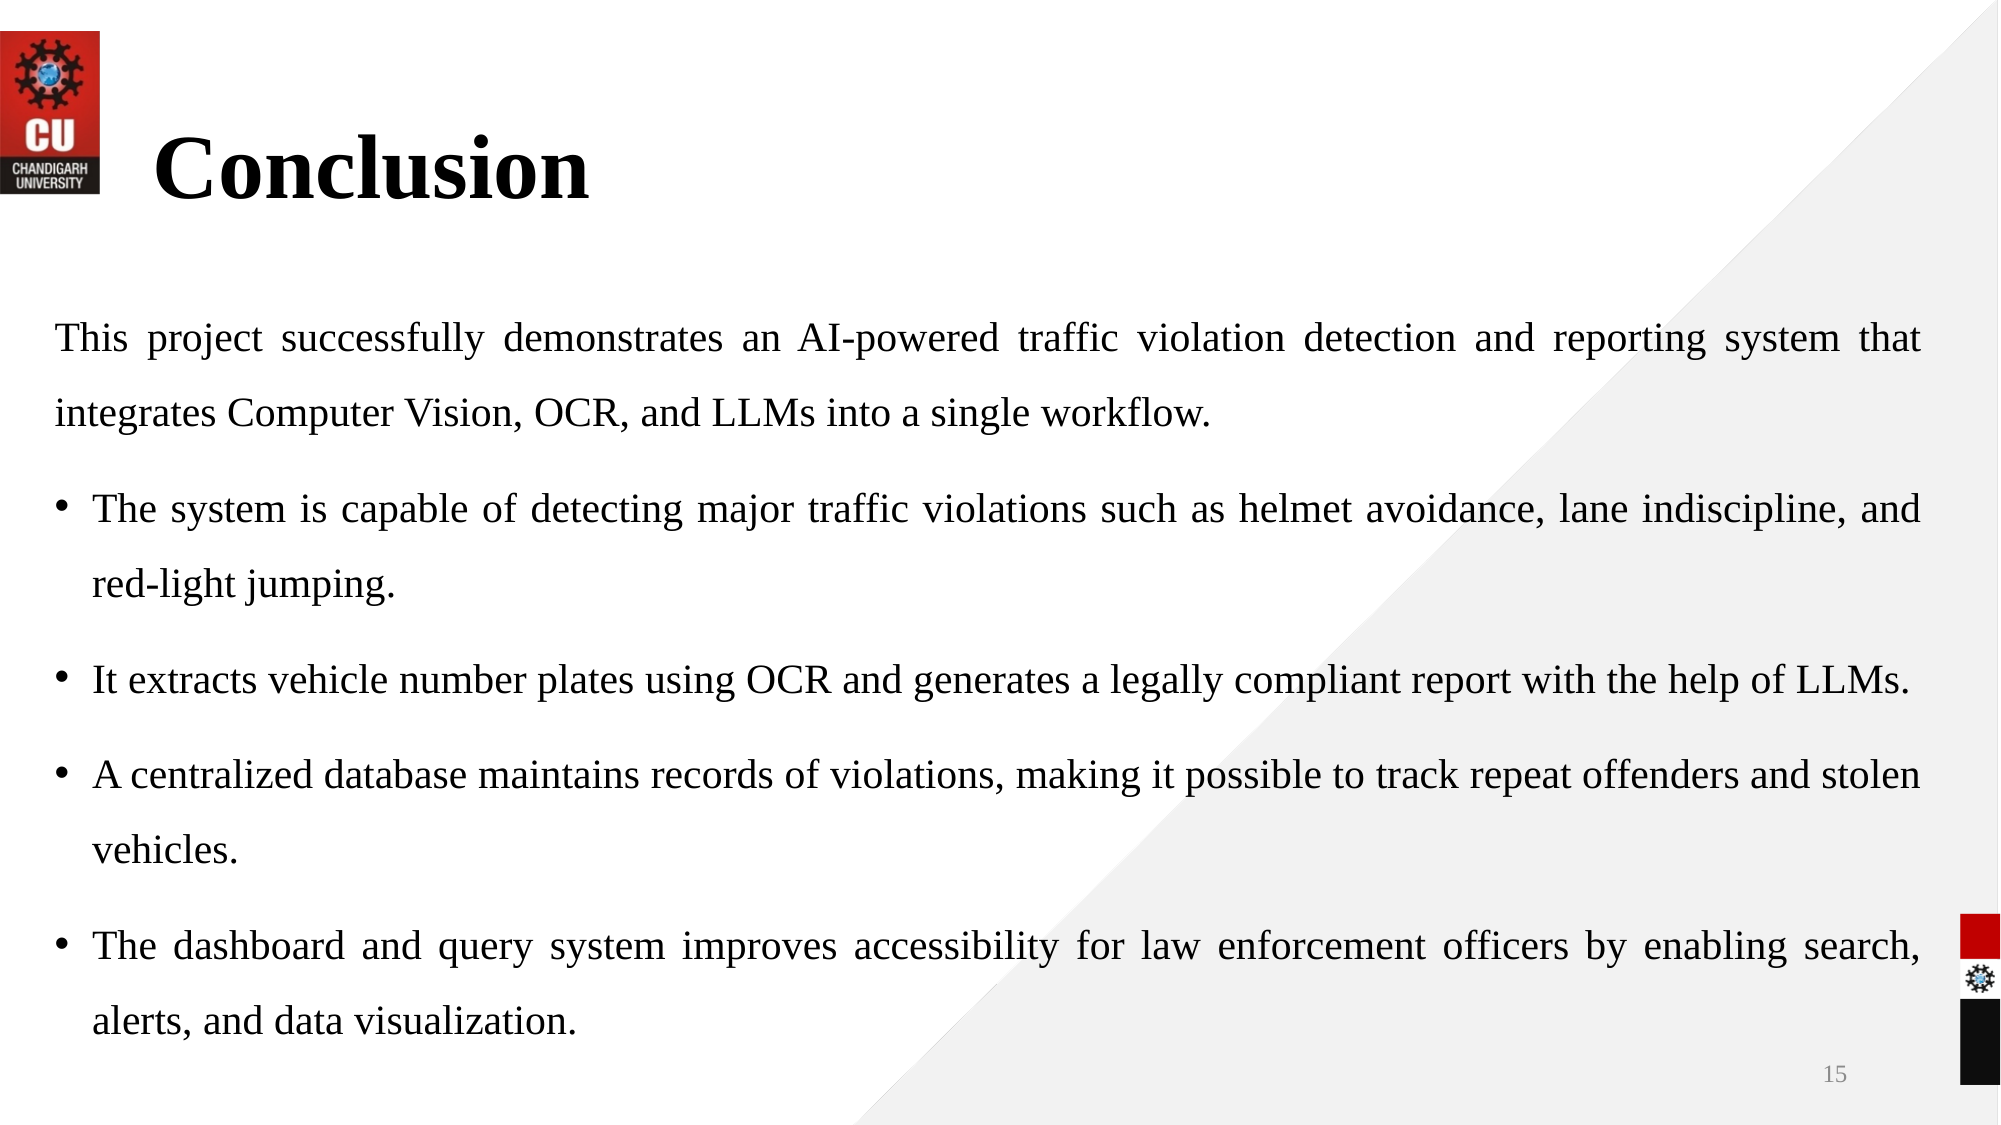

# Conclusion
This project successfully demonstrates an AI-powered traffic violation detection and reporting system that integrates Computer Vision, OCR, and LLMs into a single workflow.
The system is capable of detecting major traffic violations such as helmet avoidance, lane indiscipline, and red-light jumping.
It extracts vehicle number plates using OCR and generates a legally compliant report with the help of LLMs.
A centralized database maintains records of violations, making it possible to track repeat offenders and stolen vehicles.
The dashboard and query system improves accessibility for law enforcement officers by enabling search, alerts, and data visualization.
15